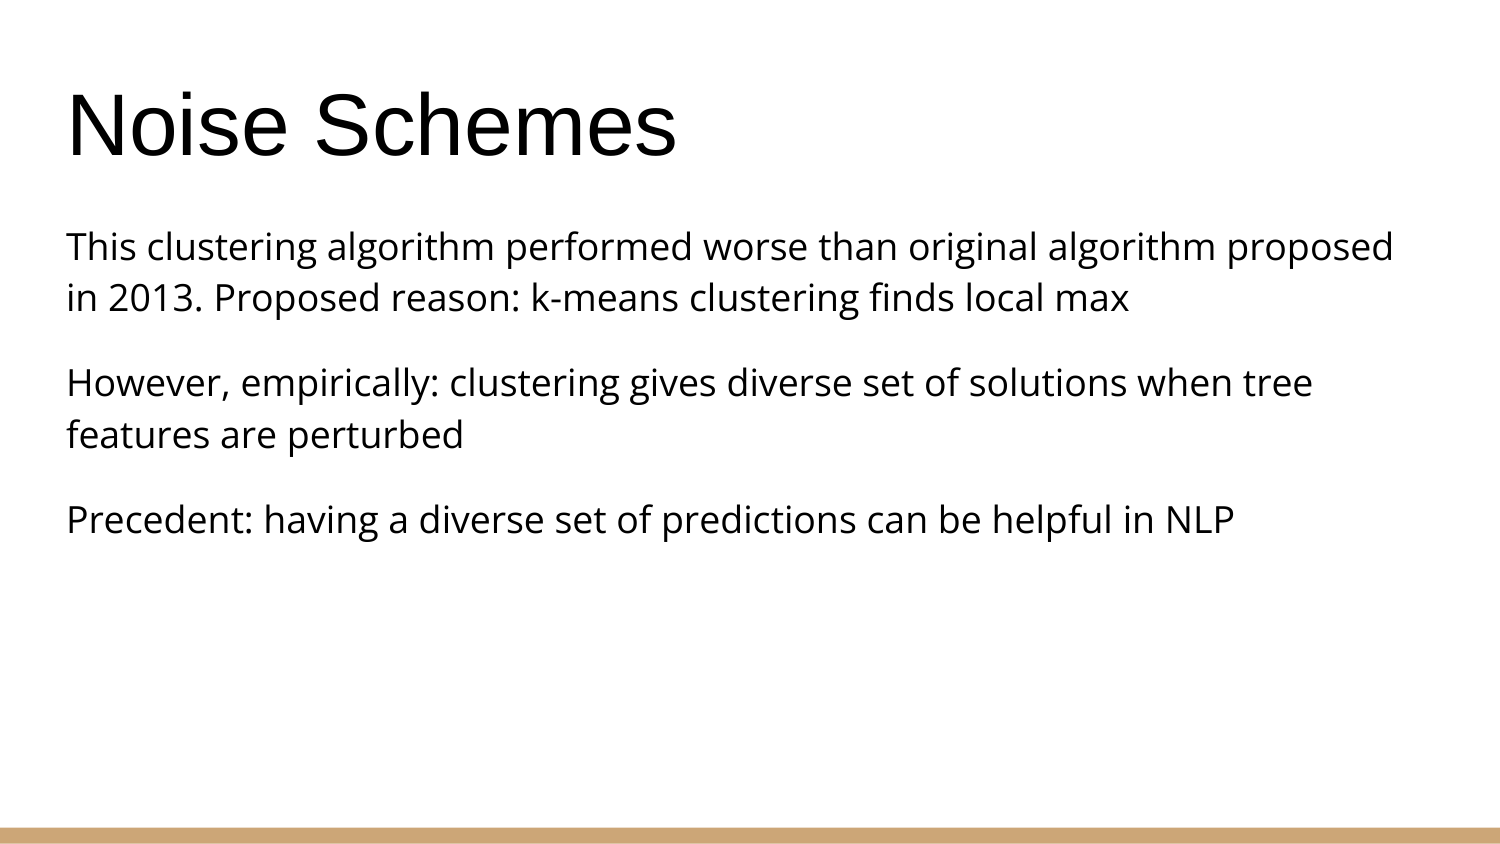

# Noise Schemes
This clustering algorithm performed worse than original algorithm proposed in 2013. Proposed reason: k-means clustering finds local max
However, empirically: clustering gives diverse set of solutions when tree features are perturbed
Precedent: having a diverse set of predictions can be helpful in NLP